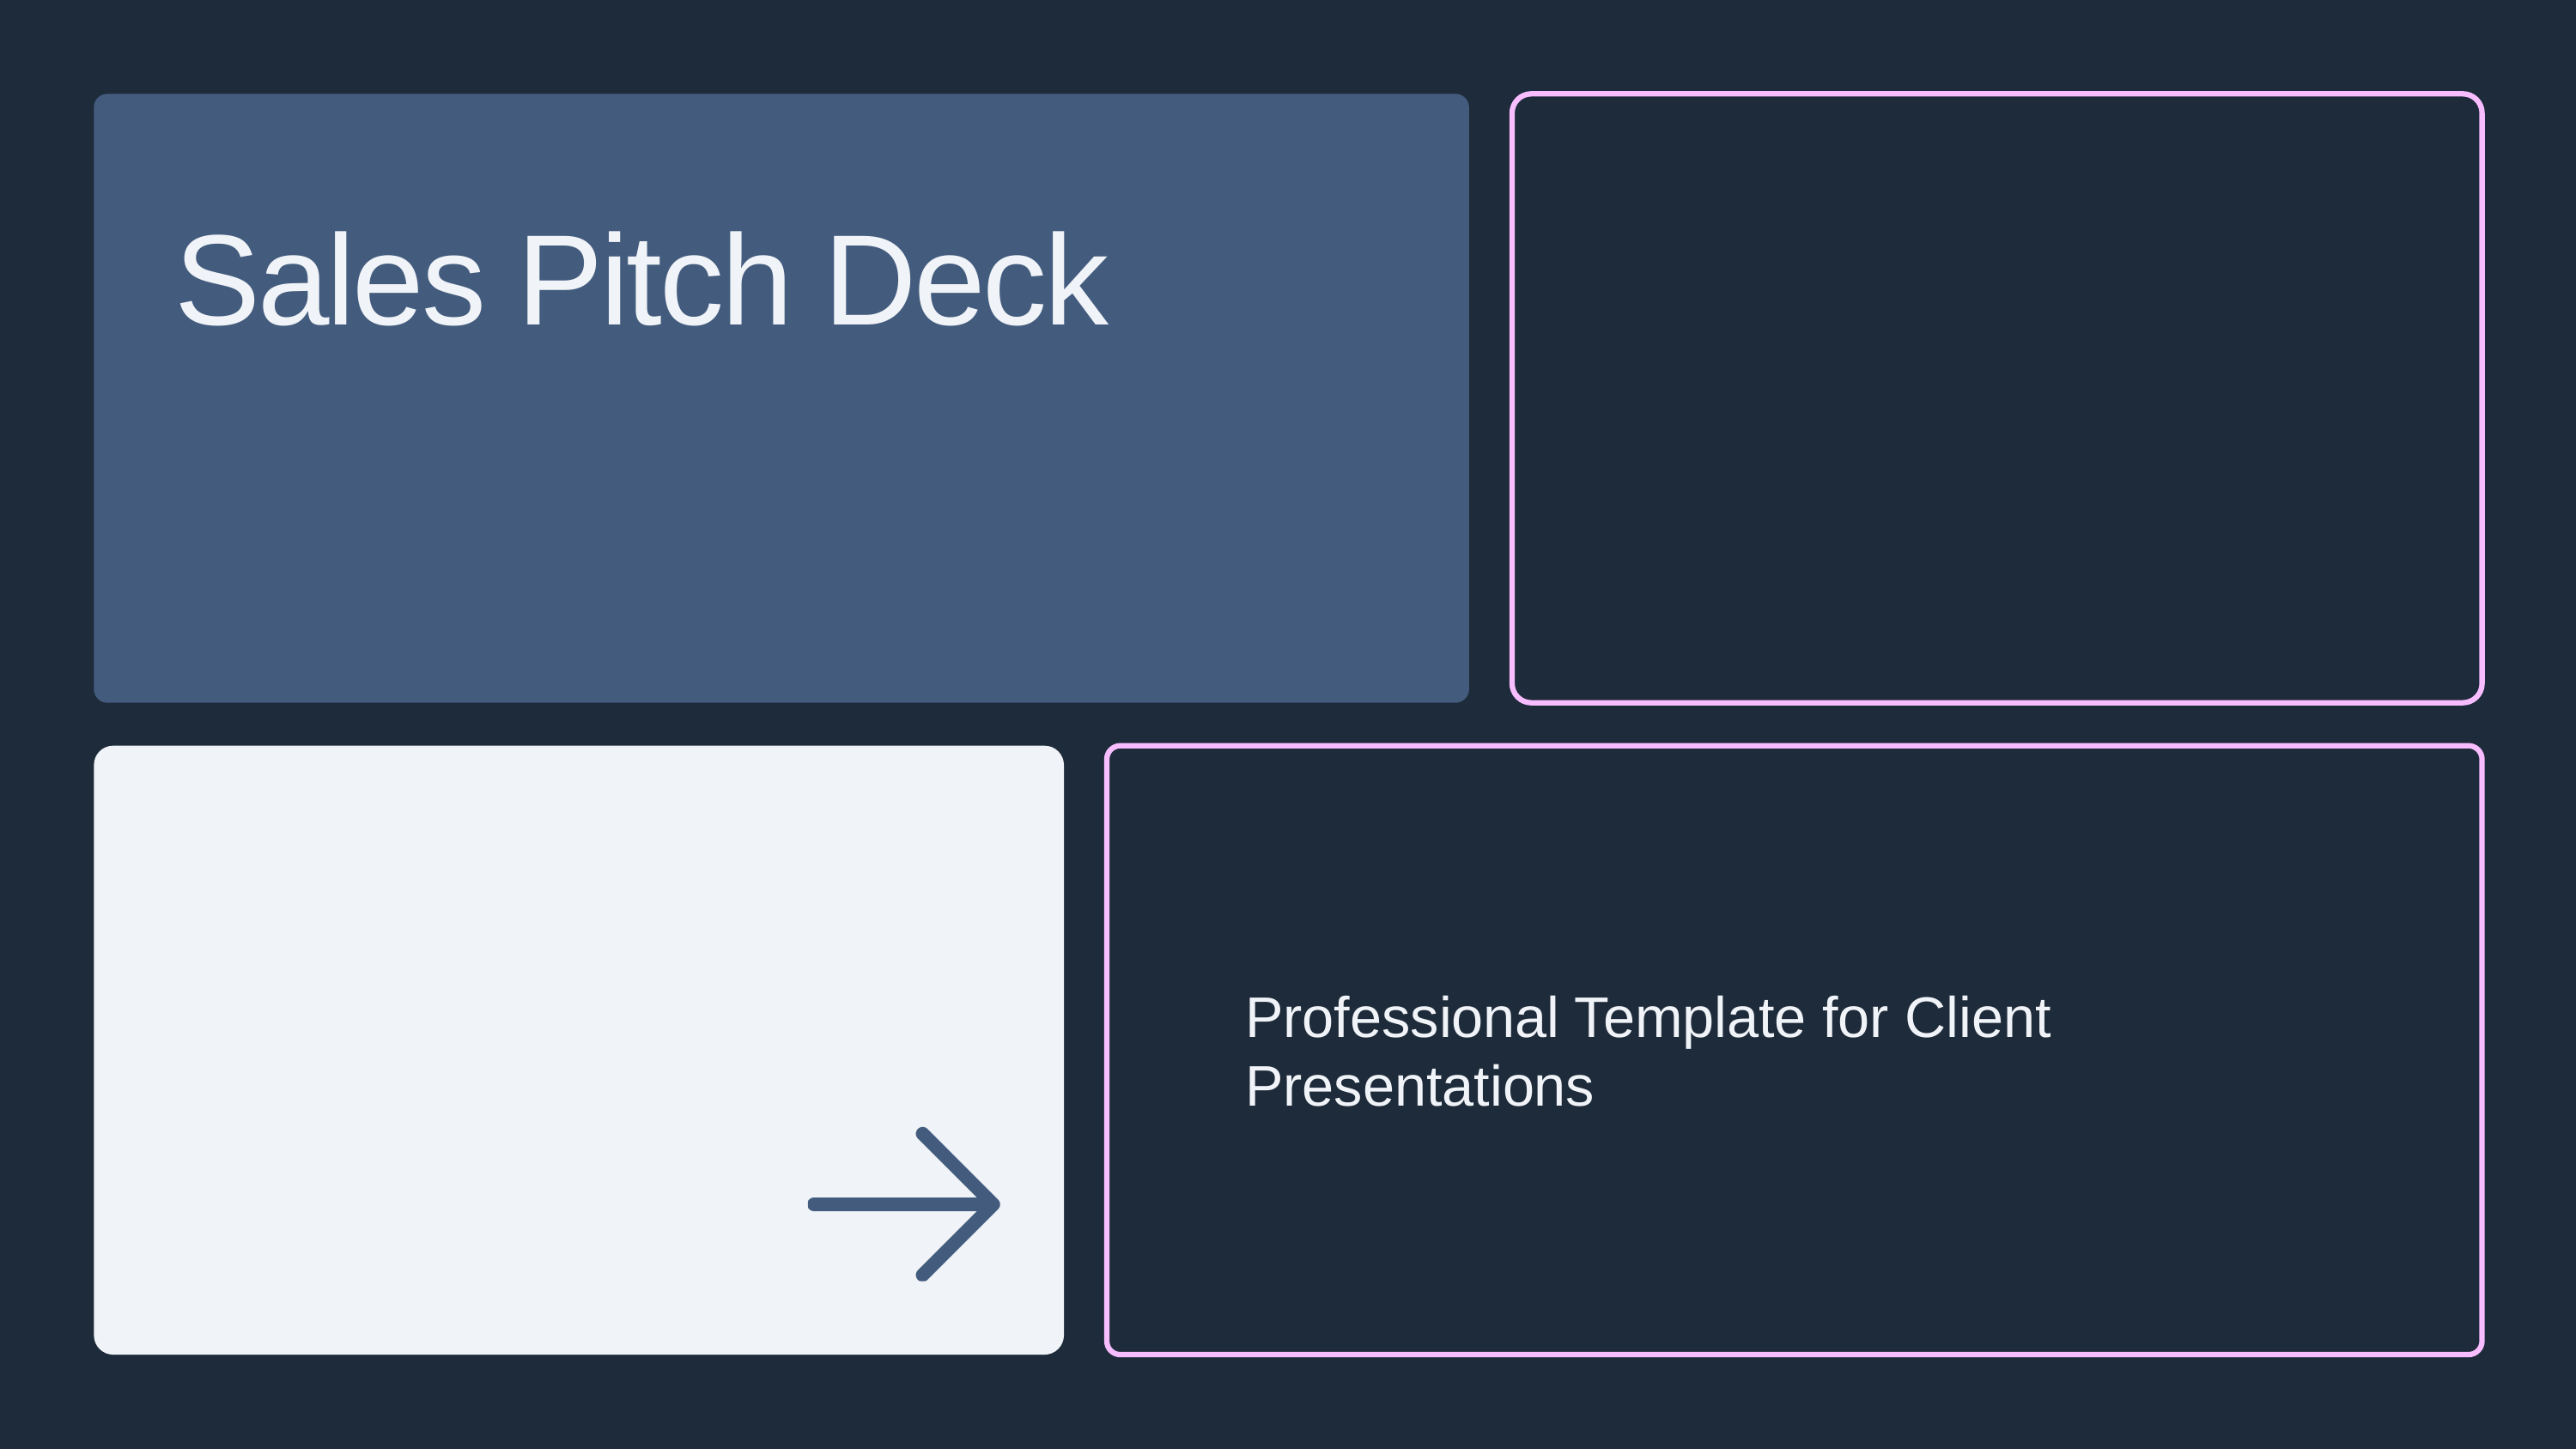

Sales Pitch Deck

Professional Template for Client Presentations